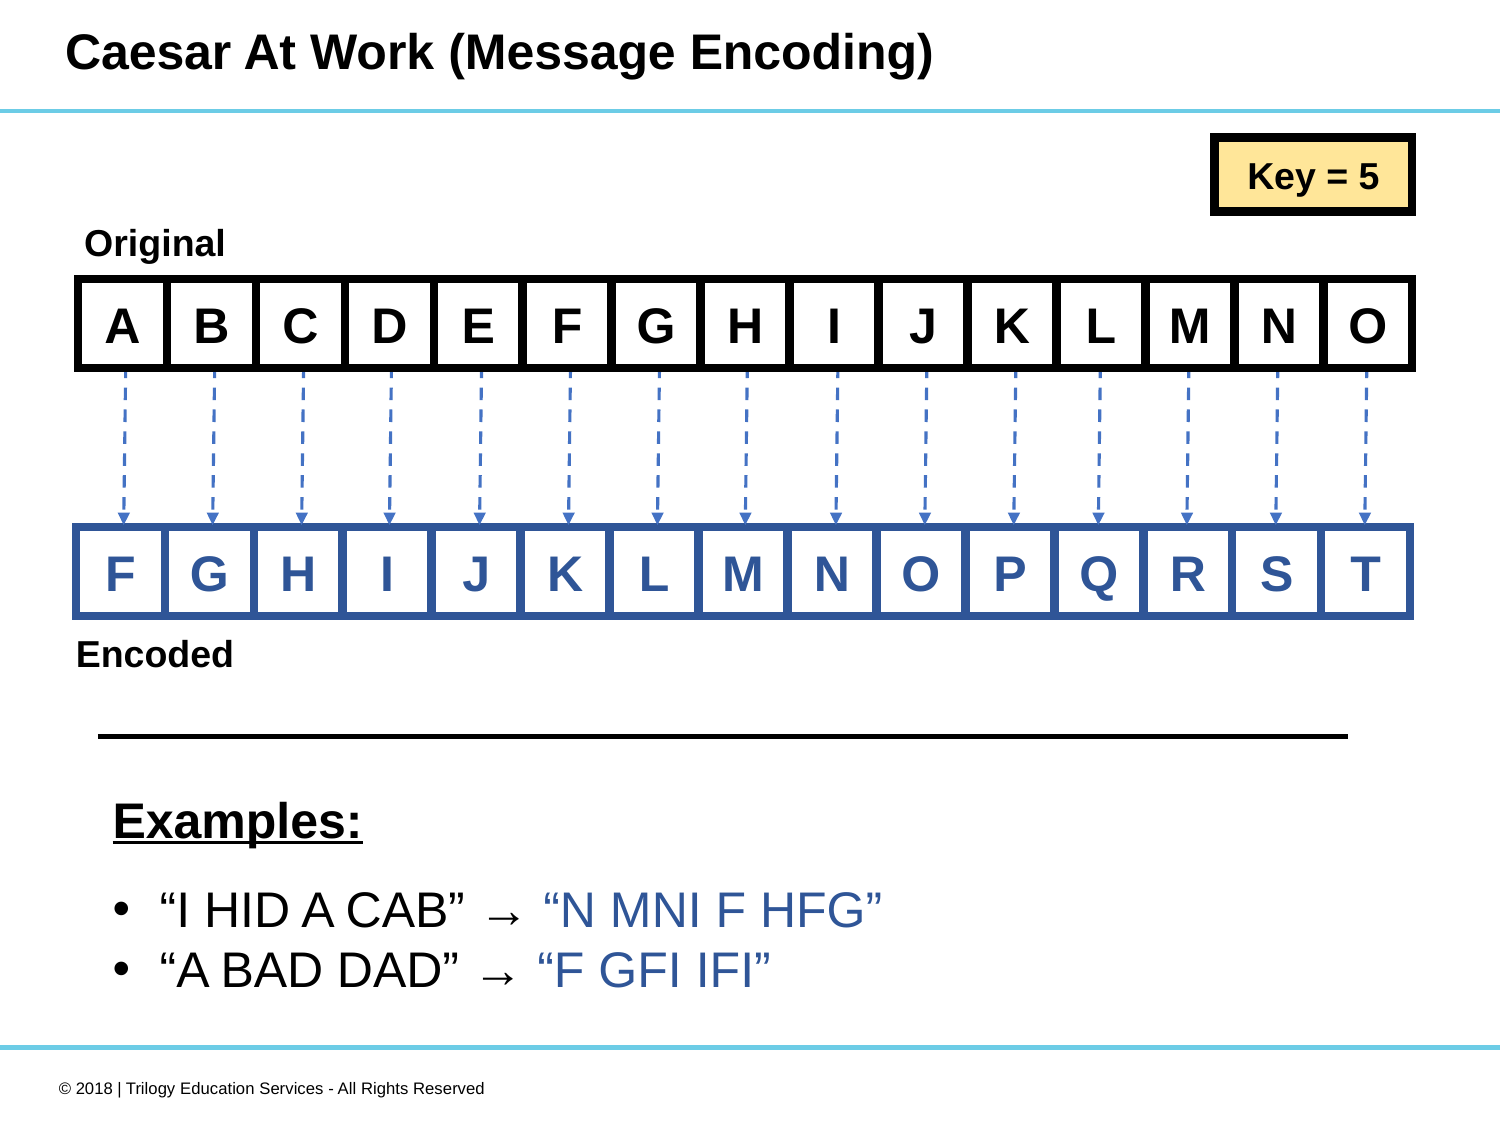

# Caesar At Work (Message Encoding)
Key = 5
Original
A
B
C
D
E
F
G
H
I
J
K
L
M
N
O
F
G
H
I
J
K
L
M
N
O
P
Q
R
S
T
Encoded
Examples:

“I HID A CAB” → “N MNI F HFG”
“A BAD DAD” → “F GFI IFI”